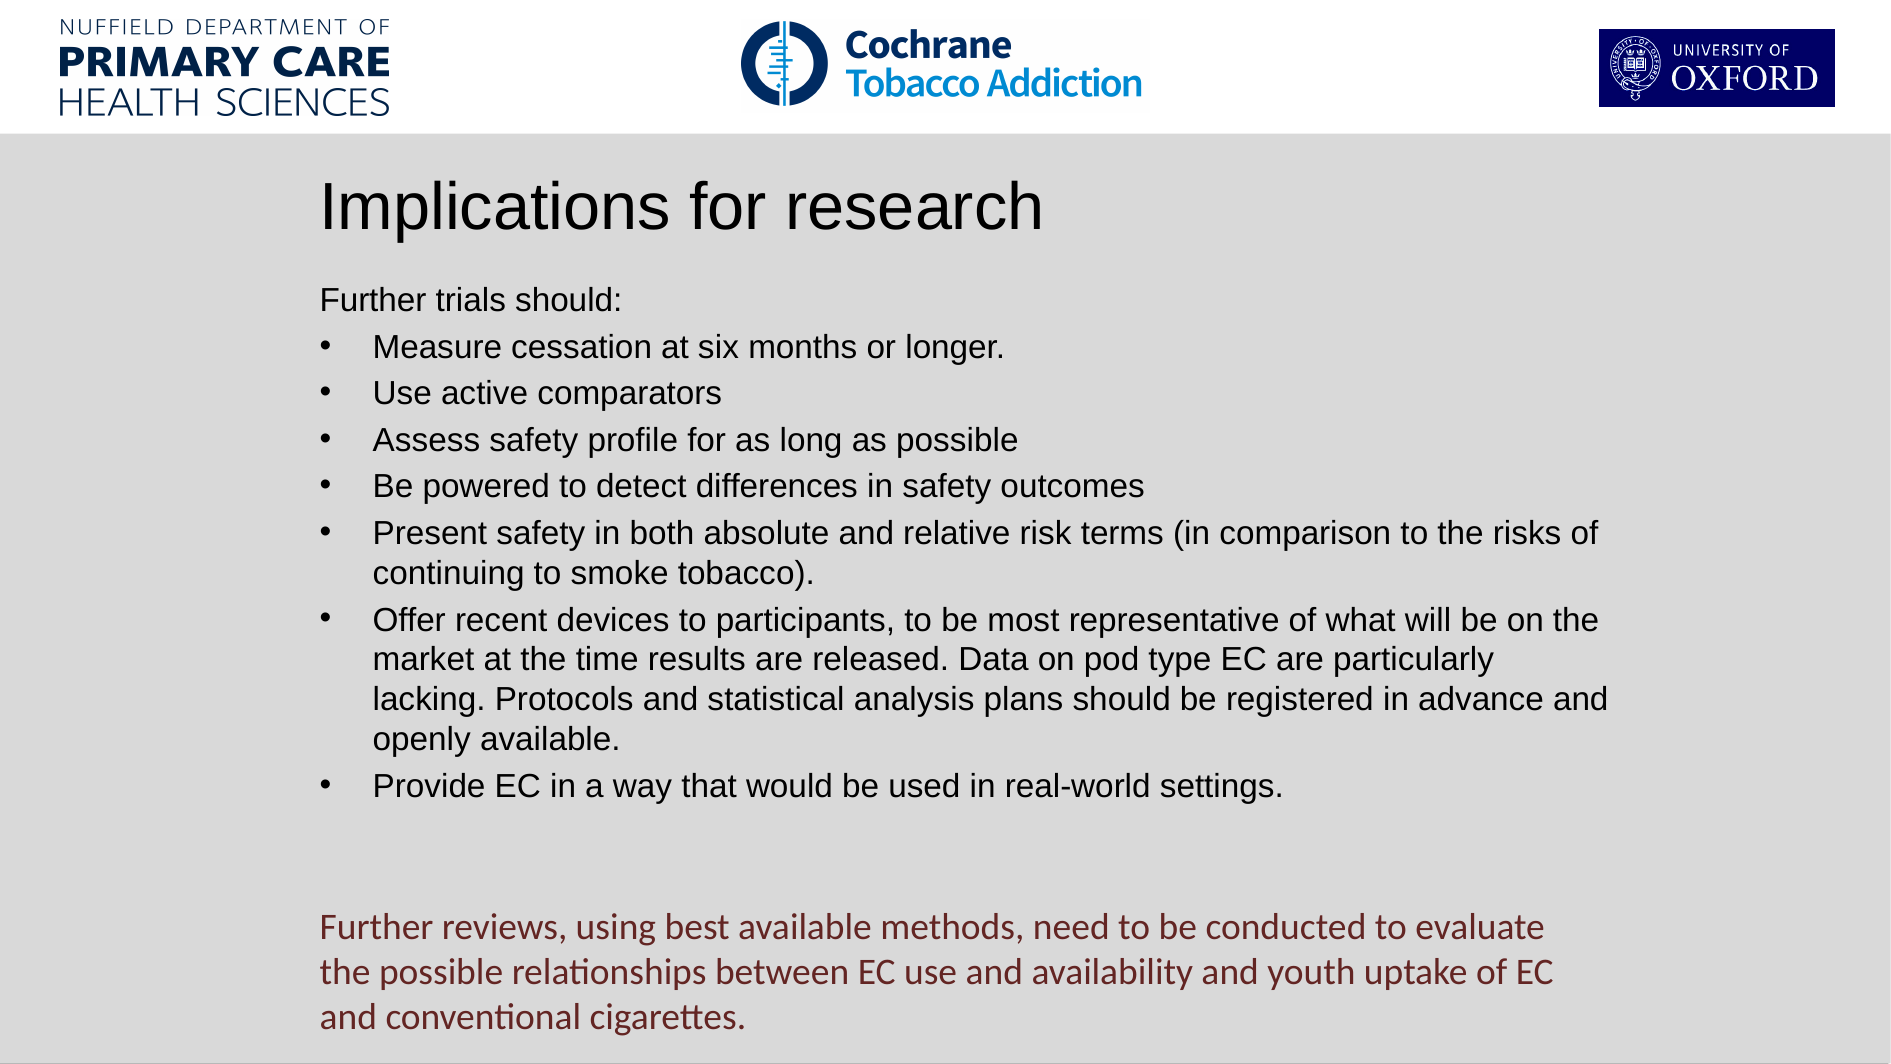

# Implications for research
Further trials should:
Measure cessation at six months or longer.
Use active comparators
Assess safety profile for as long as possible
Be powered to detect differences in safety outcomes
Present safety in both absolute and relative risk terms (in comparison to the risks of continuing to smoke tobacco).
Offer recent devices to participants, to be most representative of what will be on the market at the time results are released. Data on pod type EC are particularly lacking. Protocols and statistical analysis plans should be registered in advance and openly available.
Provide EC in a way that would be used in real-world settings.

Further reviews, using best available methods, need to be conducted to evaluate the possible relationships between EC use and availability and youth uptake of EC and conventional cigarettes.